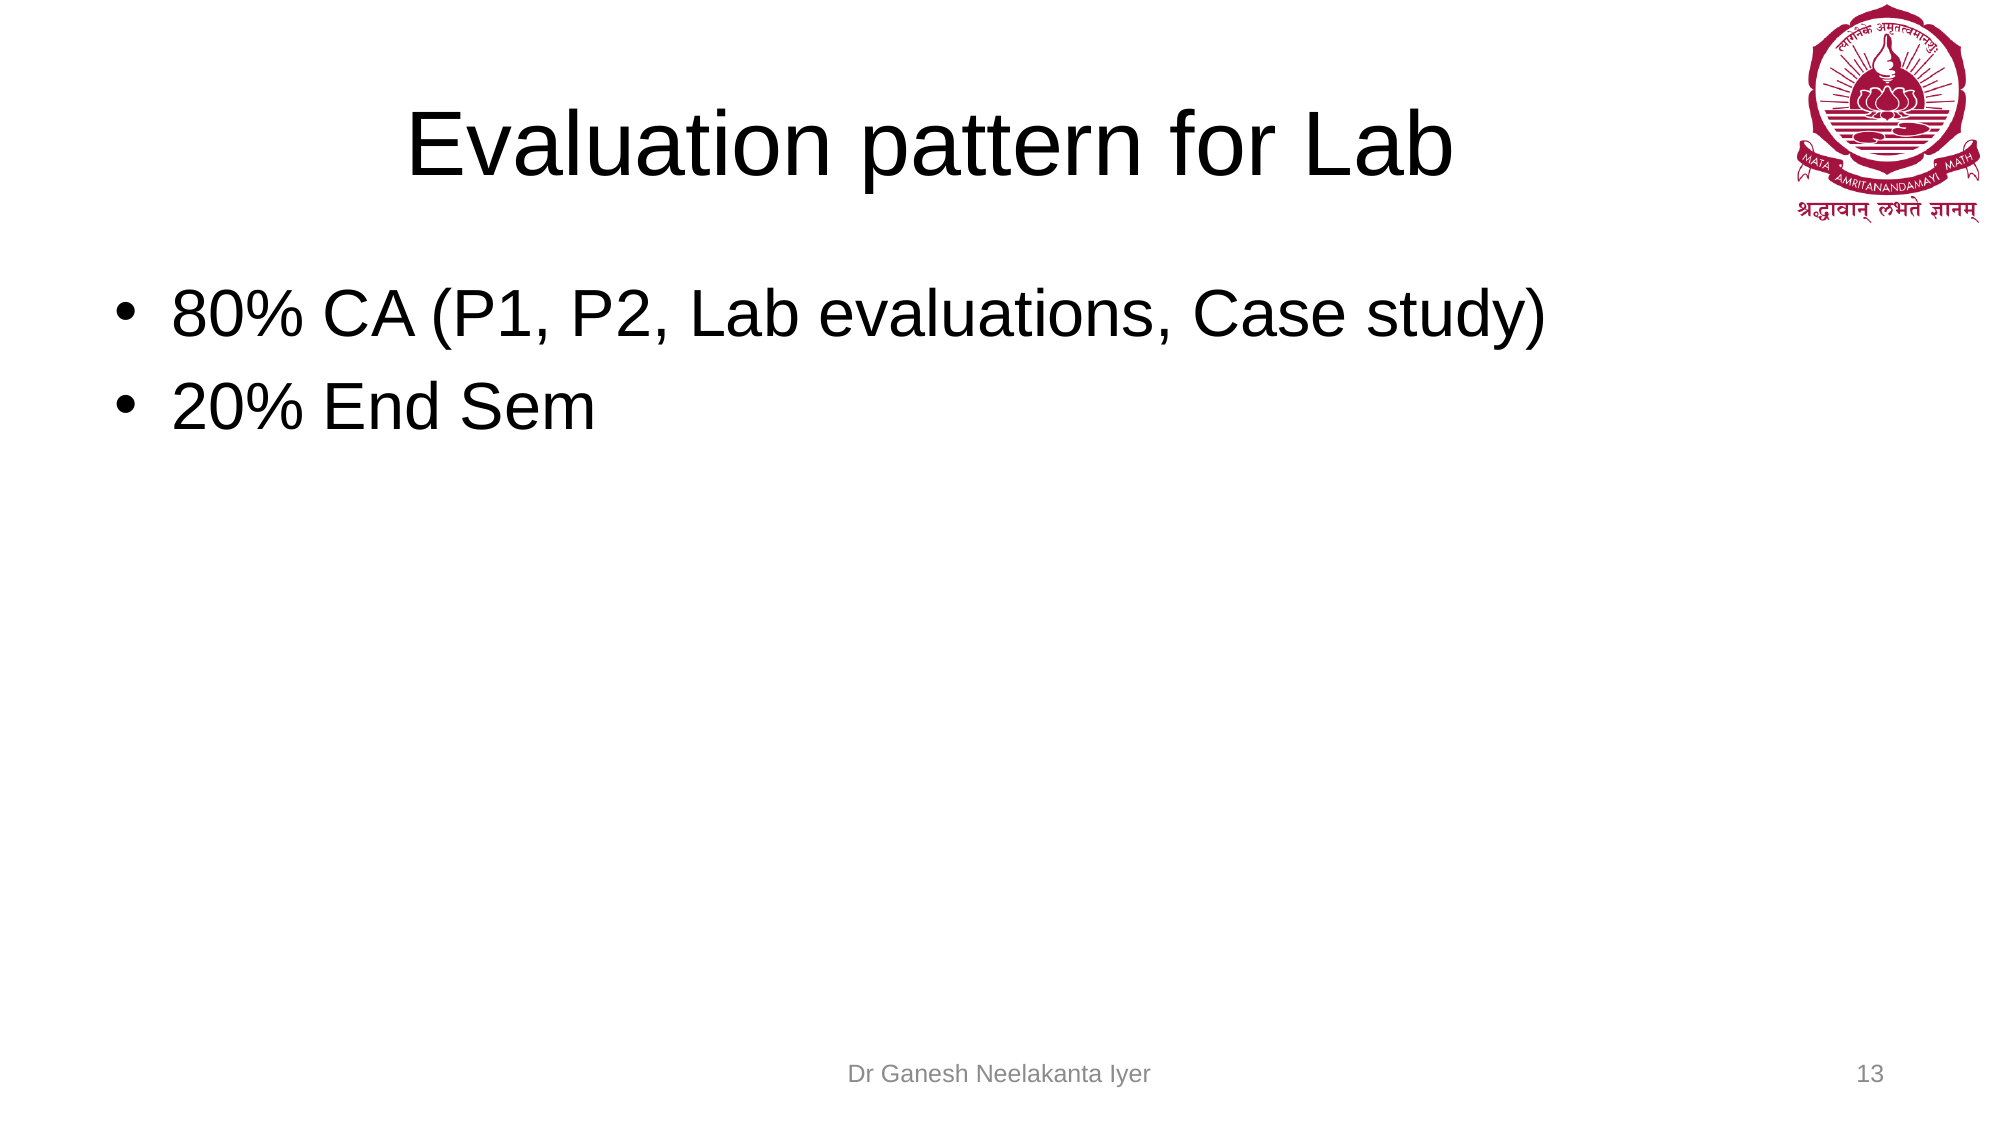

# Evaluation pattern for Lab
80% CA (P1, P2, Lab evaluations, Case study)
20% End Sem
Dr Ganesh Neelakanta Iyer
13